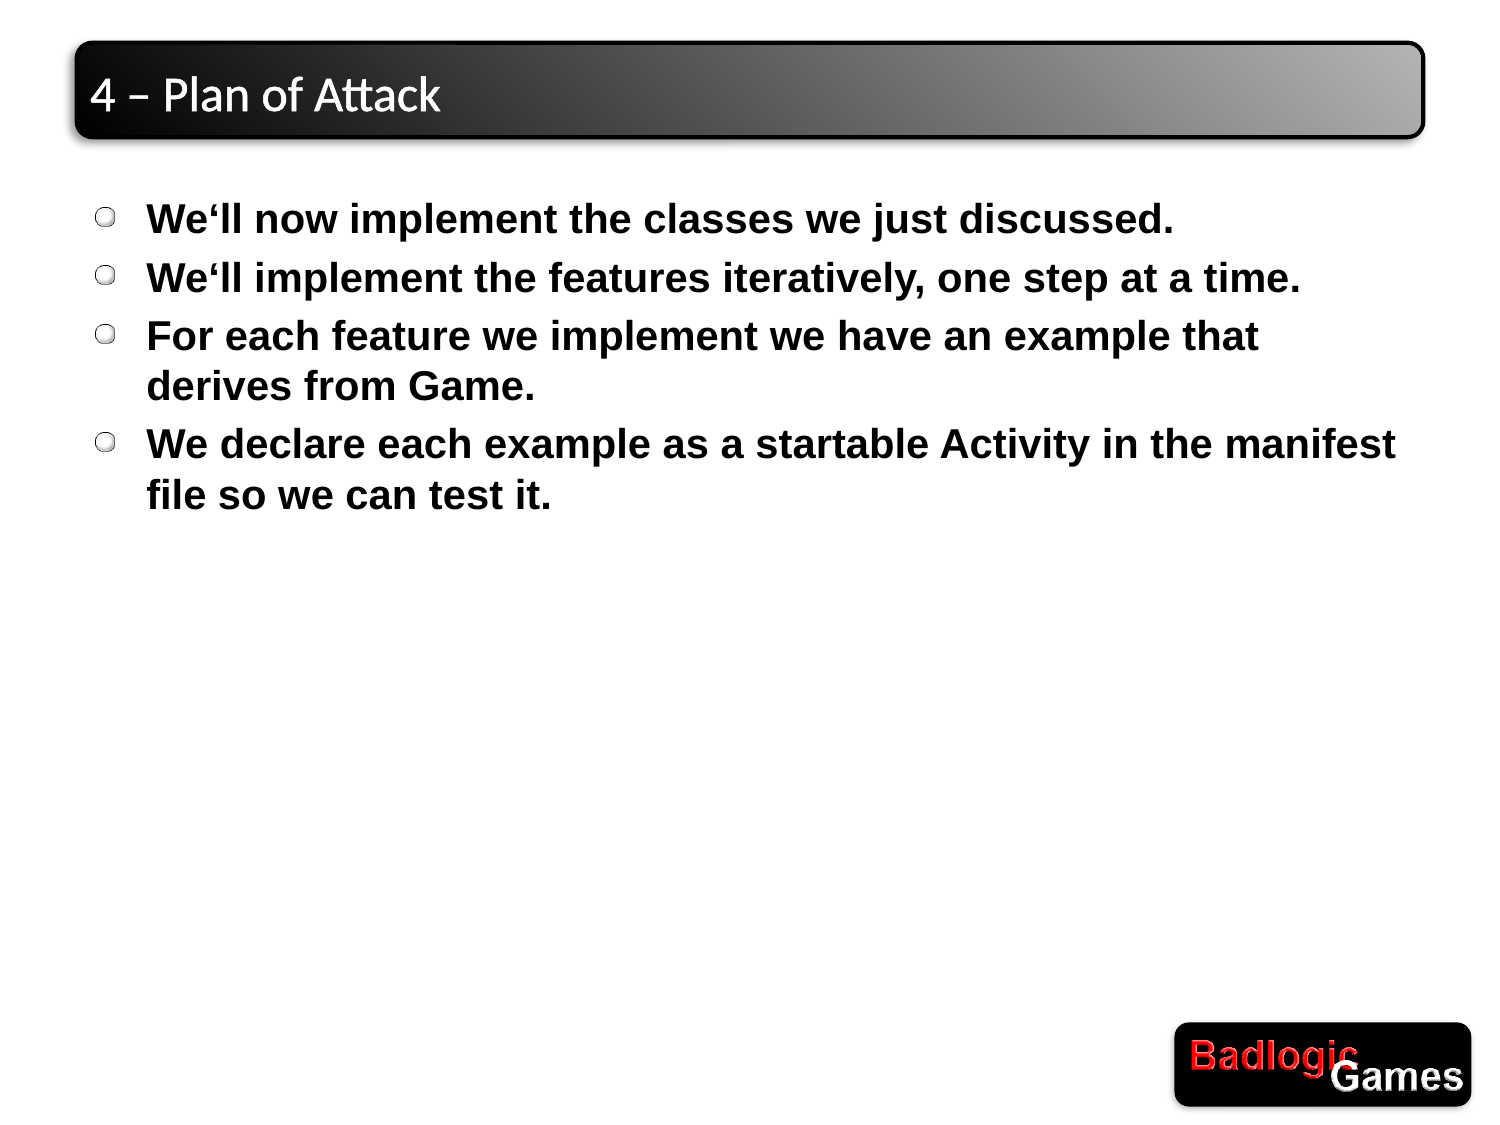

# 4 – Plan of Attack
We‘ll now implement the classes we just discussed.
We‘ll implement the features iteratively, one step at a time.
For each feature we implement we have an example that derives from Game.
We declare each example as a startable Activity in the manifest file so we can test it.